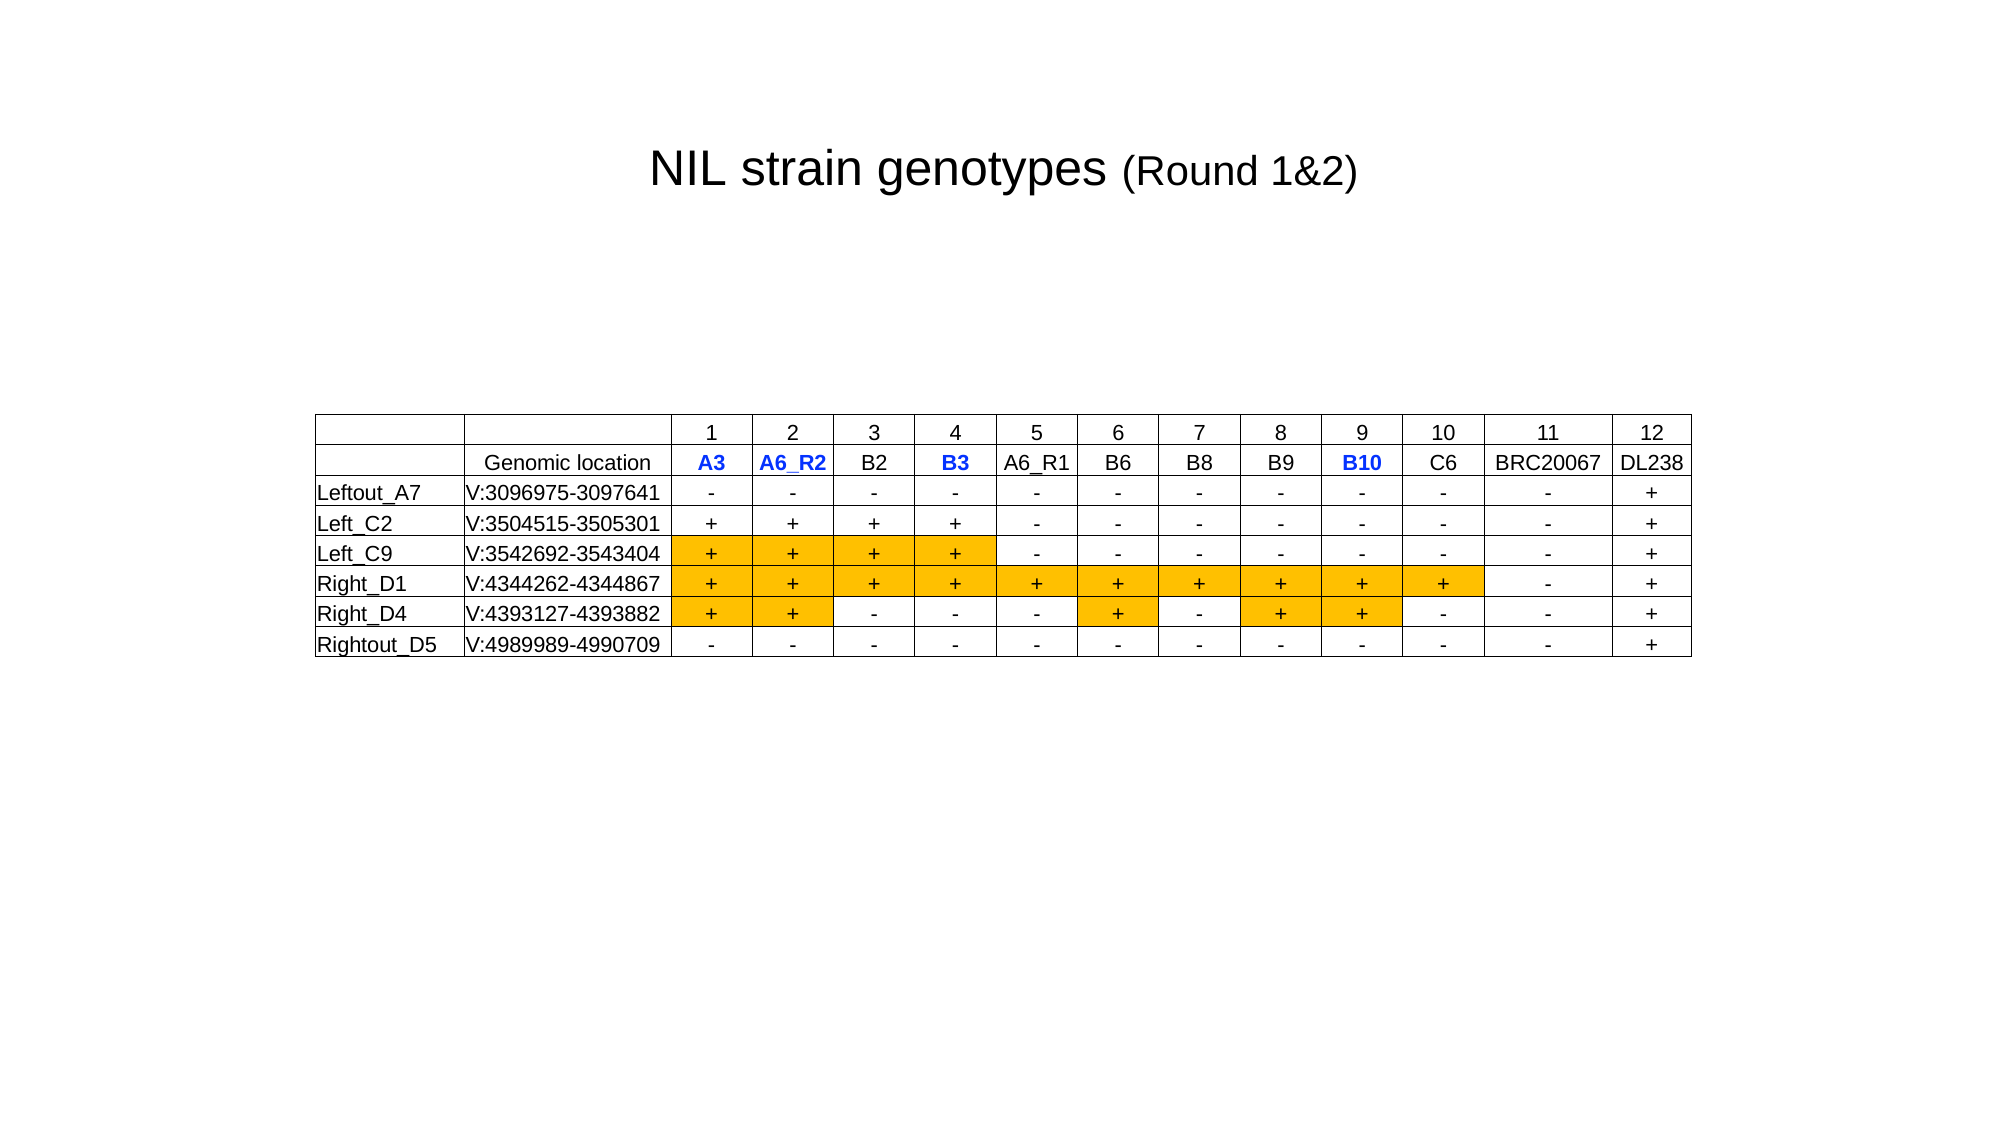

NIL strain genotypes (Round 1&2)
|  |  | 1 | 2 | 3 | 4 | 5 | 6 | 7 | 8 | 9 | 10 | 11 | 12 |
| --- | --- | --- | --- | --- | --- | --- | --- | --- | --- | --- | --- | --- | --- |
|  | Genomic location | A3 | A6\_R2 | B2 | B3 | A6\_R1 | B6 | B8 | B9 | B10 | C6 | BRC20067 | DL238 |
| Leftout\_A7 | V:3096975-3097641 | - | - | - | - | - | - | - | - | - | - | - | + |
| Left\_C2 | V:3504515-3505301 | + | + | + | + | - | - | - | - | - | - | - | + |
| Left\_C9 | V:3542692-3543404 | + | + | + | + | - | - | - | - | - | - | - | + |
| Right\_D1 | V:4344262-4344867 | + | + | + | + | + | + | + | + | + | + | - | + |
| Right\_D4 | V:4393127-4393882 | + | + | - | - | - | + | - | + | + | - | - | + |
| Rightout\_D5 | V:4989989-4990709 | - | - | - | - | - | - | - | - | - | - | - | + |